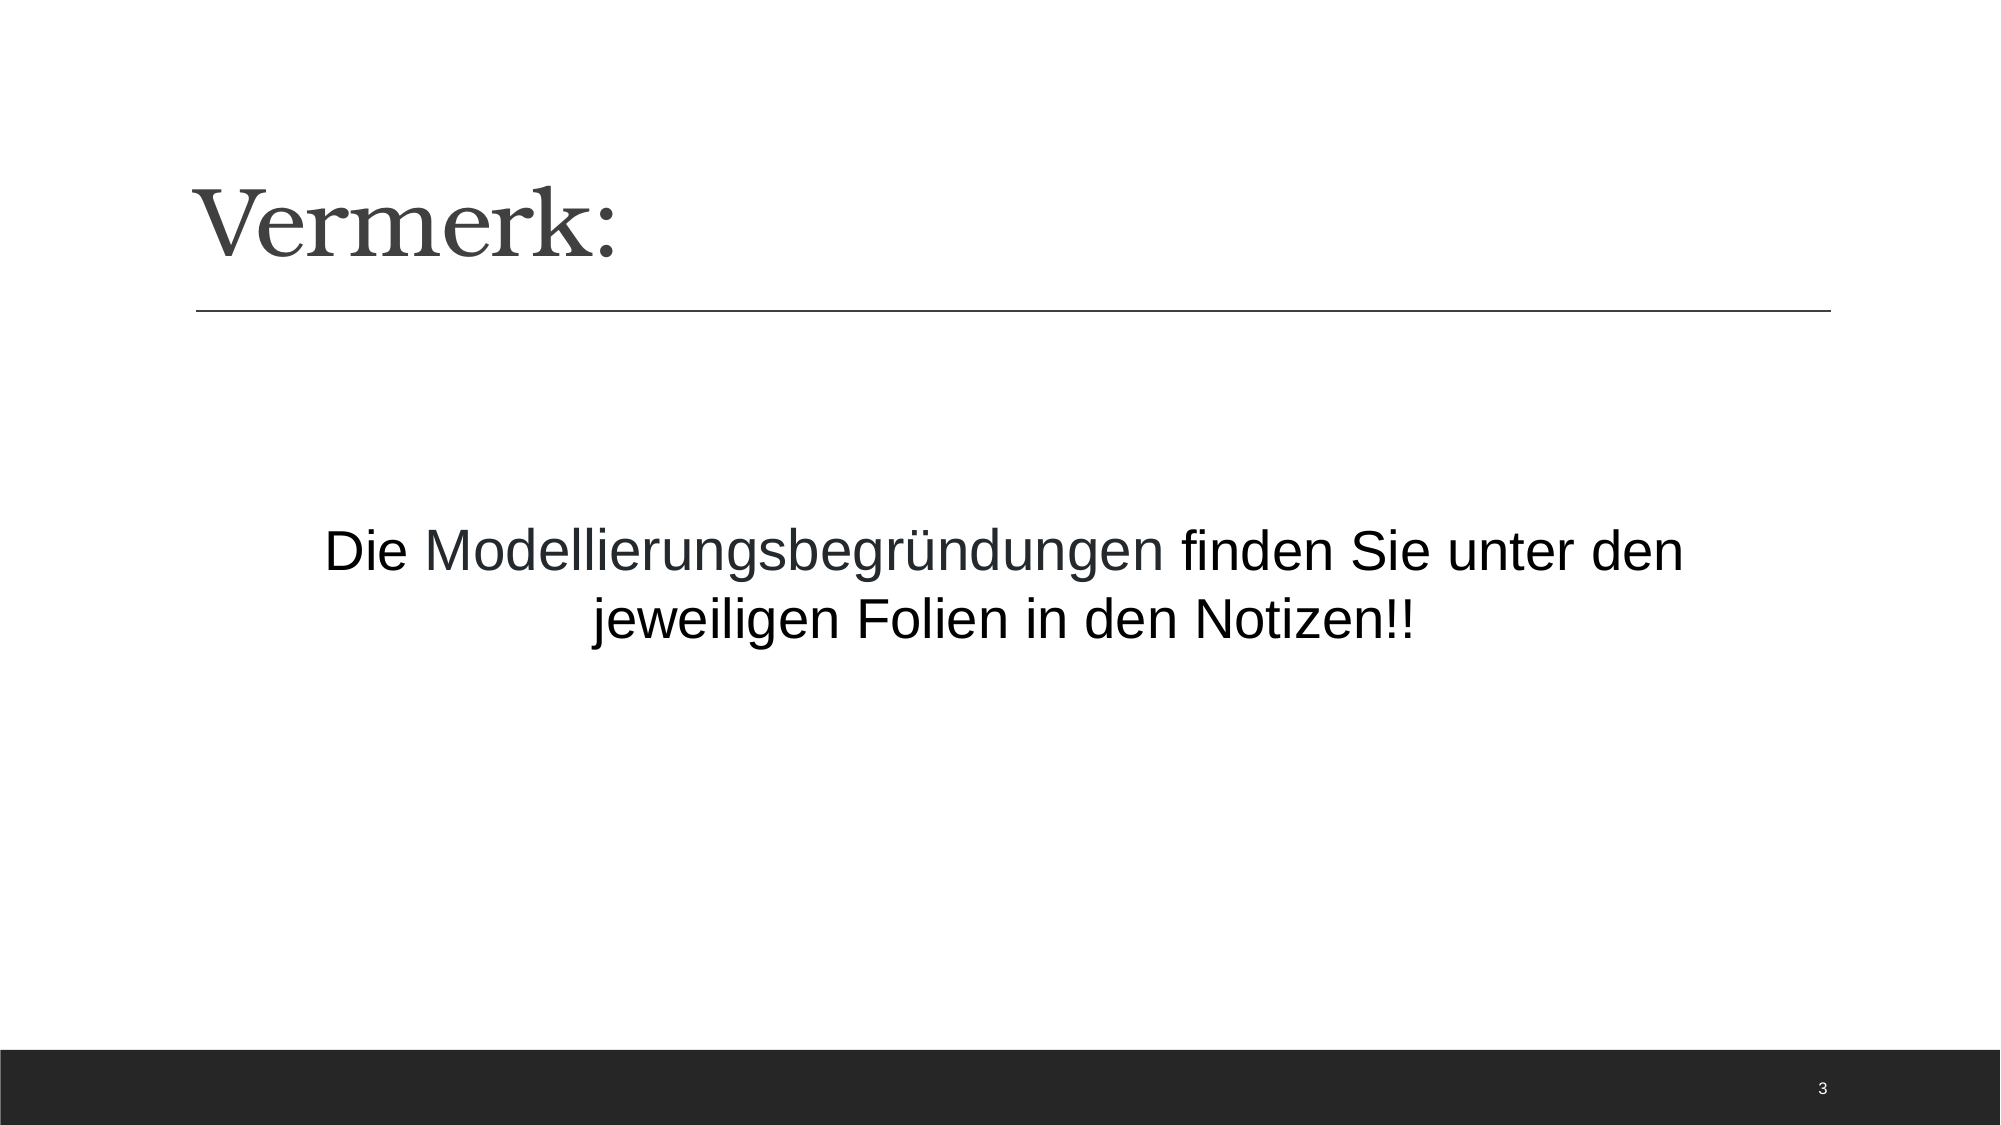

# Vermerk:
Die Modellierungsbegründungen finden Sie unter den jeweiligen Folien in den Notizen!!
3